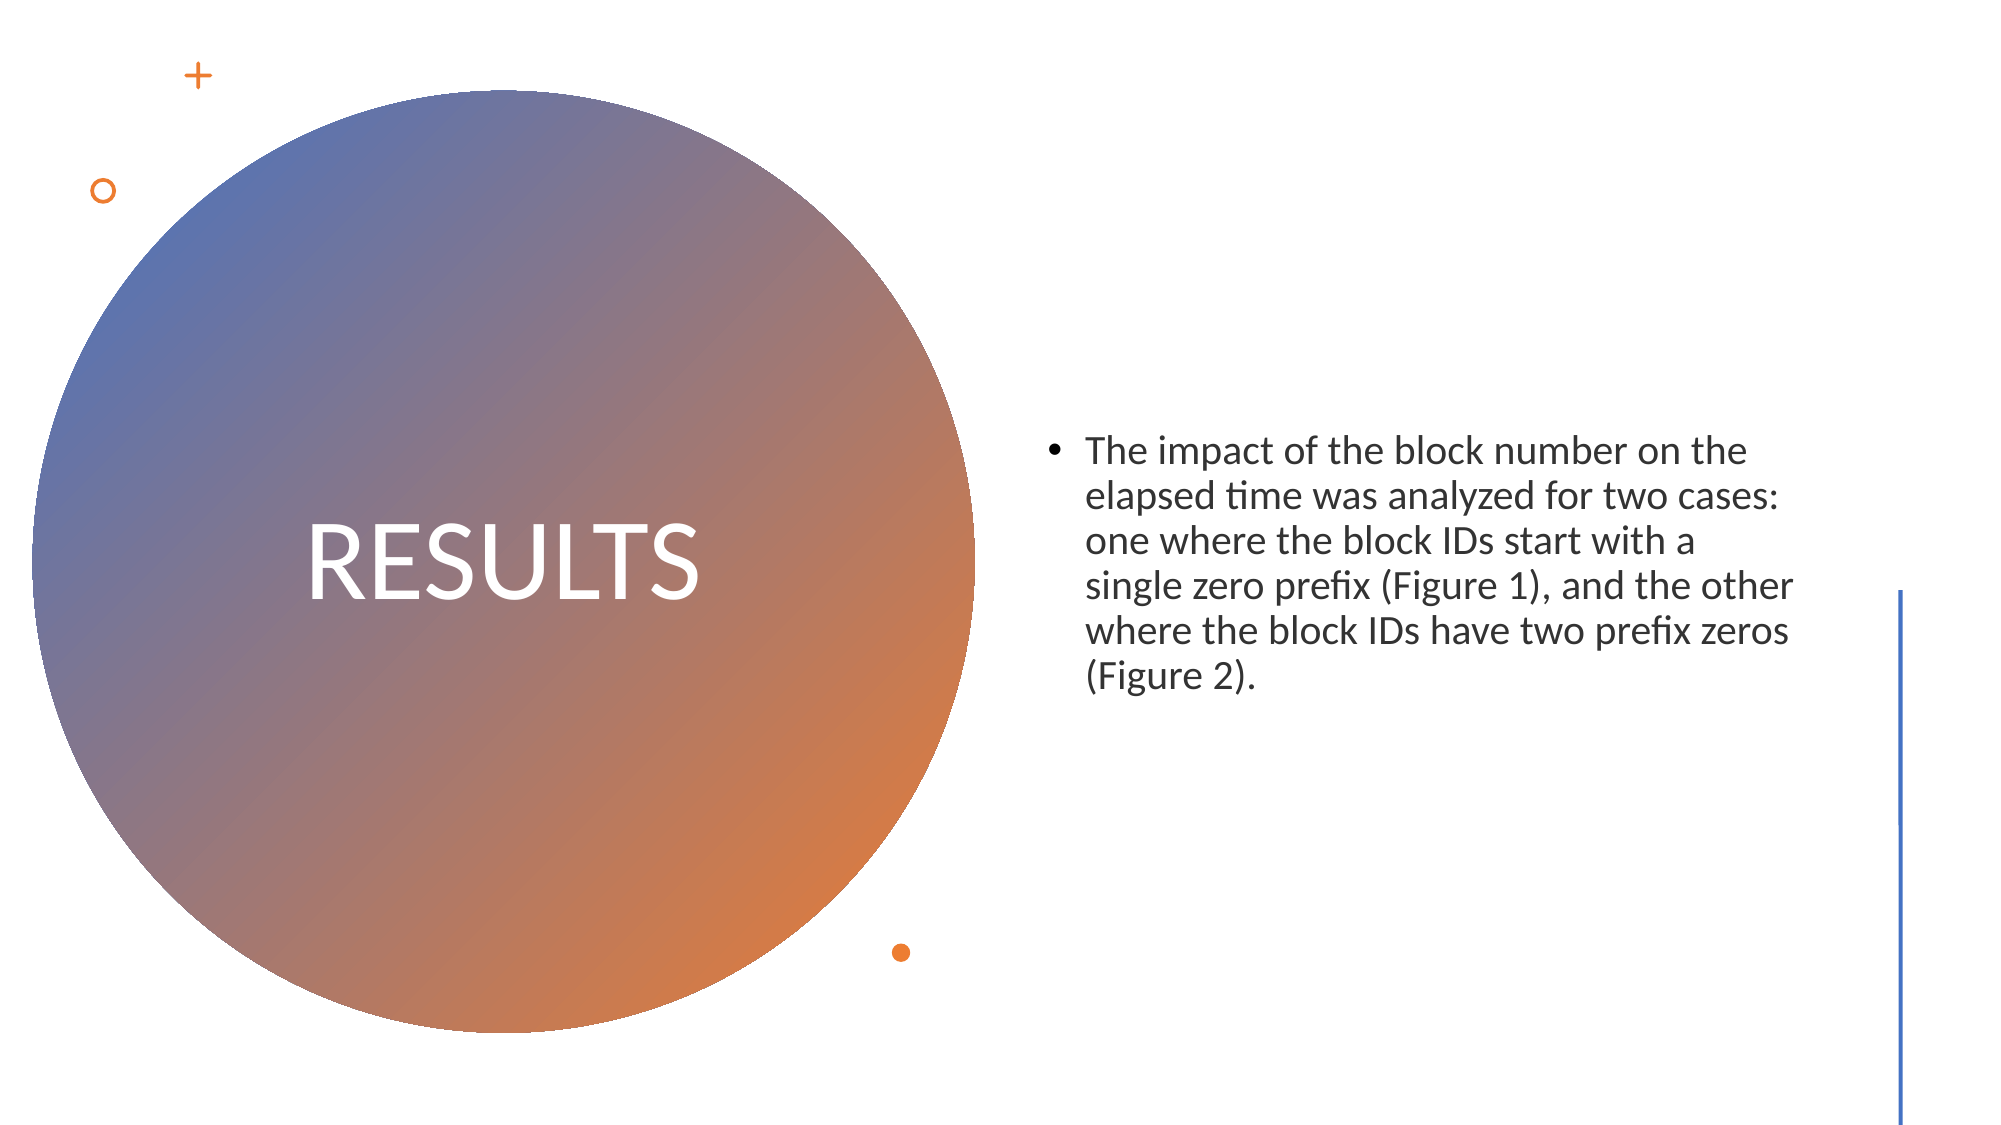

The impact of the block number on the elapsed time was analyzed for two cases: one where the block IDs start with a single zero prefix (Figure 1), and the other where the block IDs have two prefix zeros (Figure 2).

# RESULTS